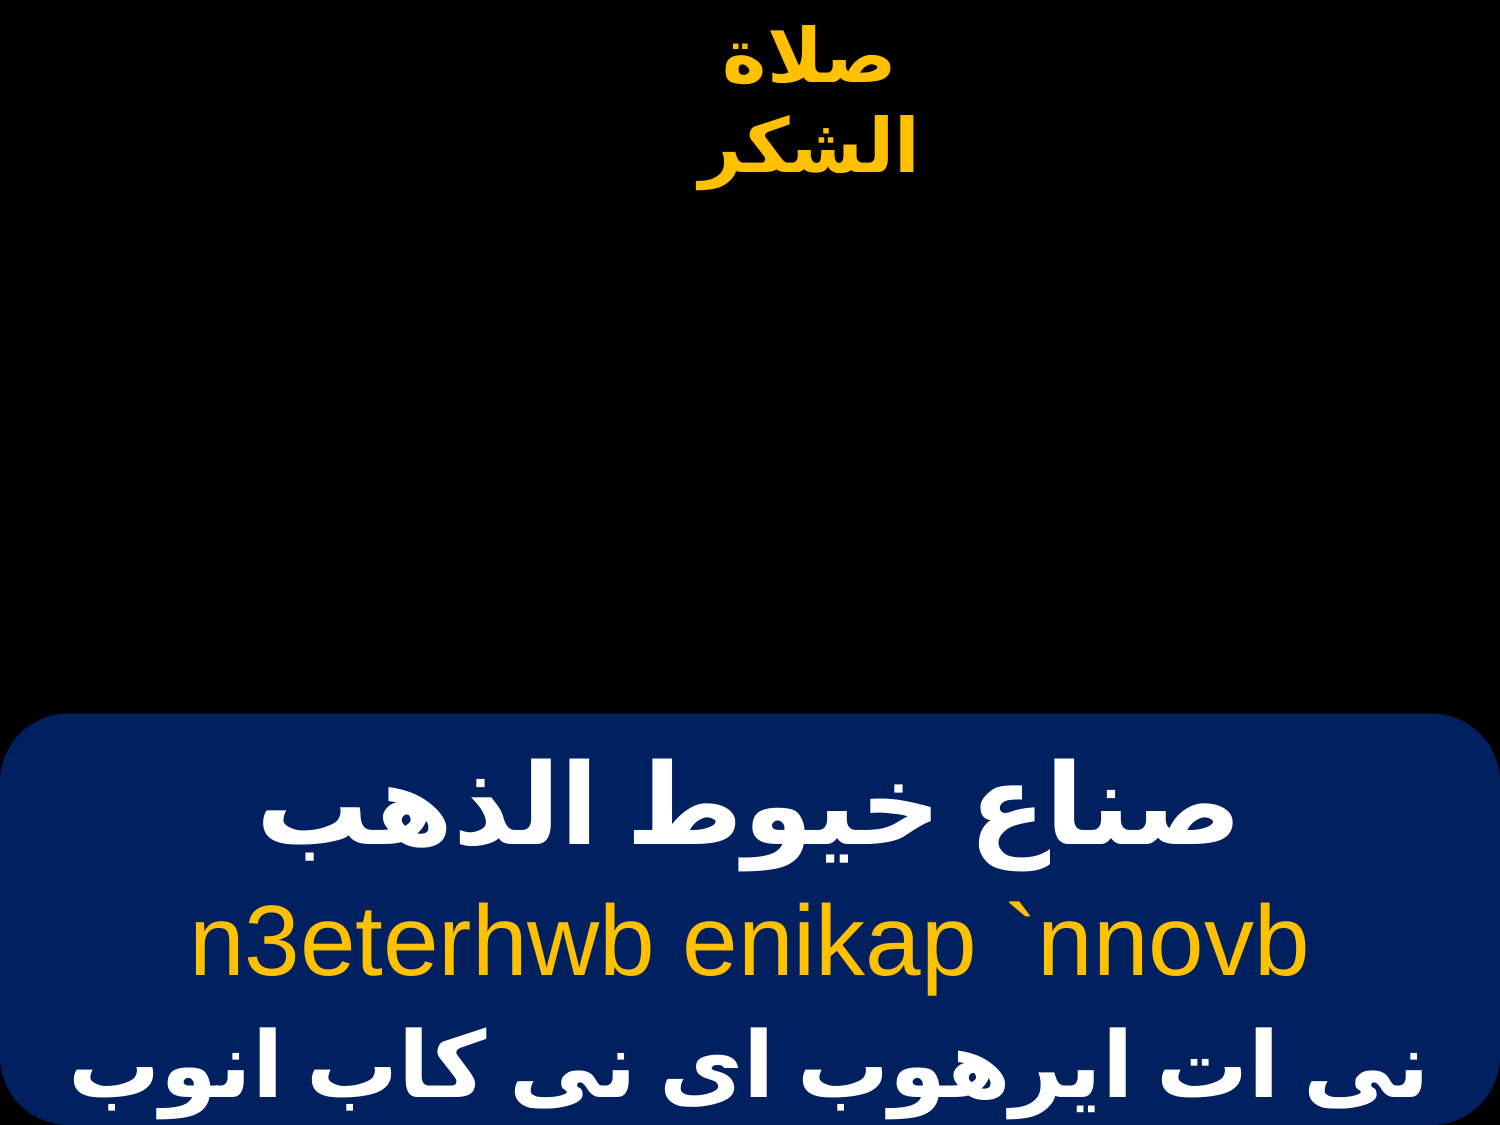

# صناع خيوط الذهب
n3eterhwb enikap `nnovb
نى ات ايرهوب اى نى كاب انوب